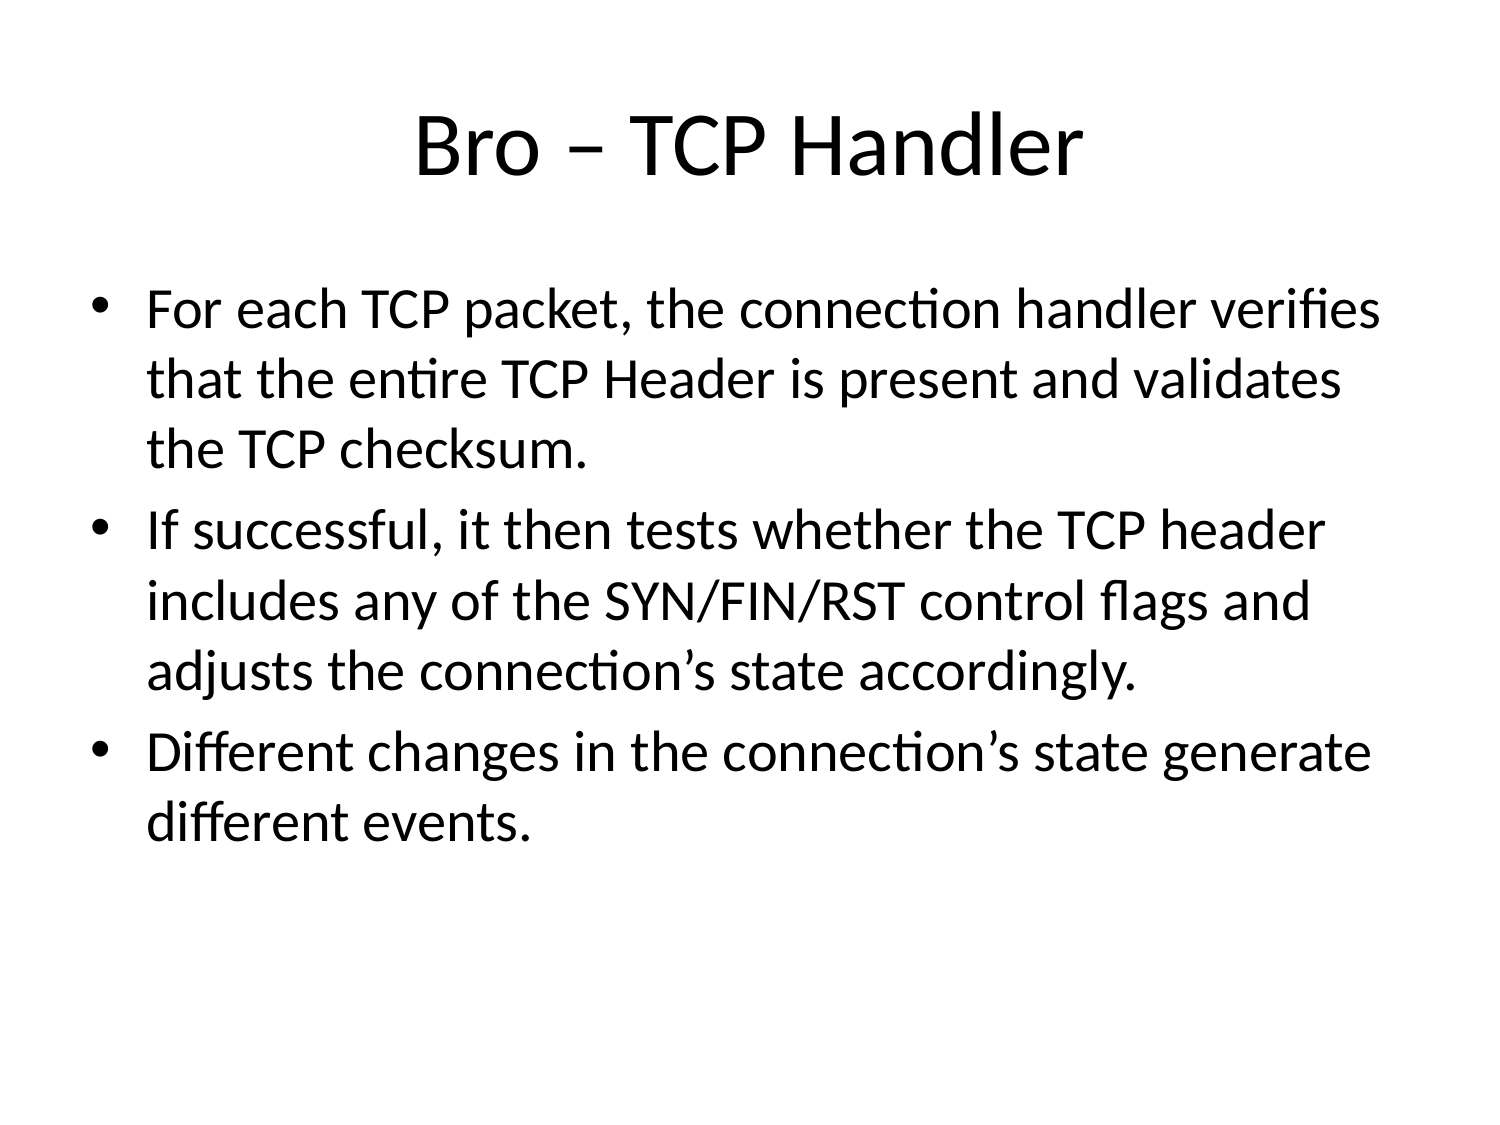

# Bro – TCP Handler
For each TCP packet, the connection handler verifies that the entire TCP Header is present and validates the TCP checksum.
If successful, it then tests whether the TCP header includes any of the SYN/FIN/RST control flags and adjusts the connection’s state accordingly.
Different changes in the connection’s state generate different events.